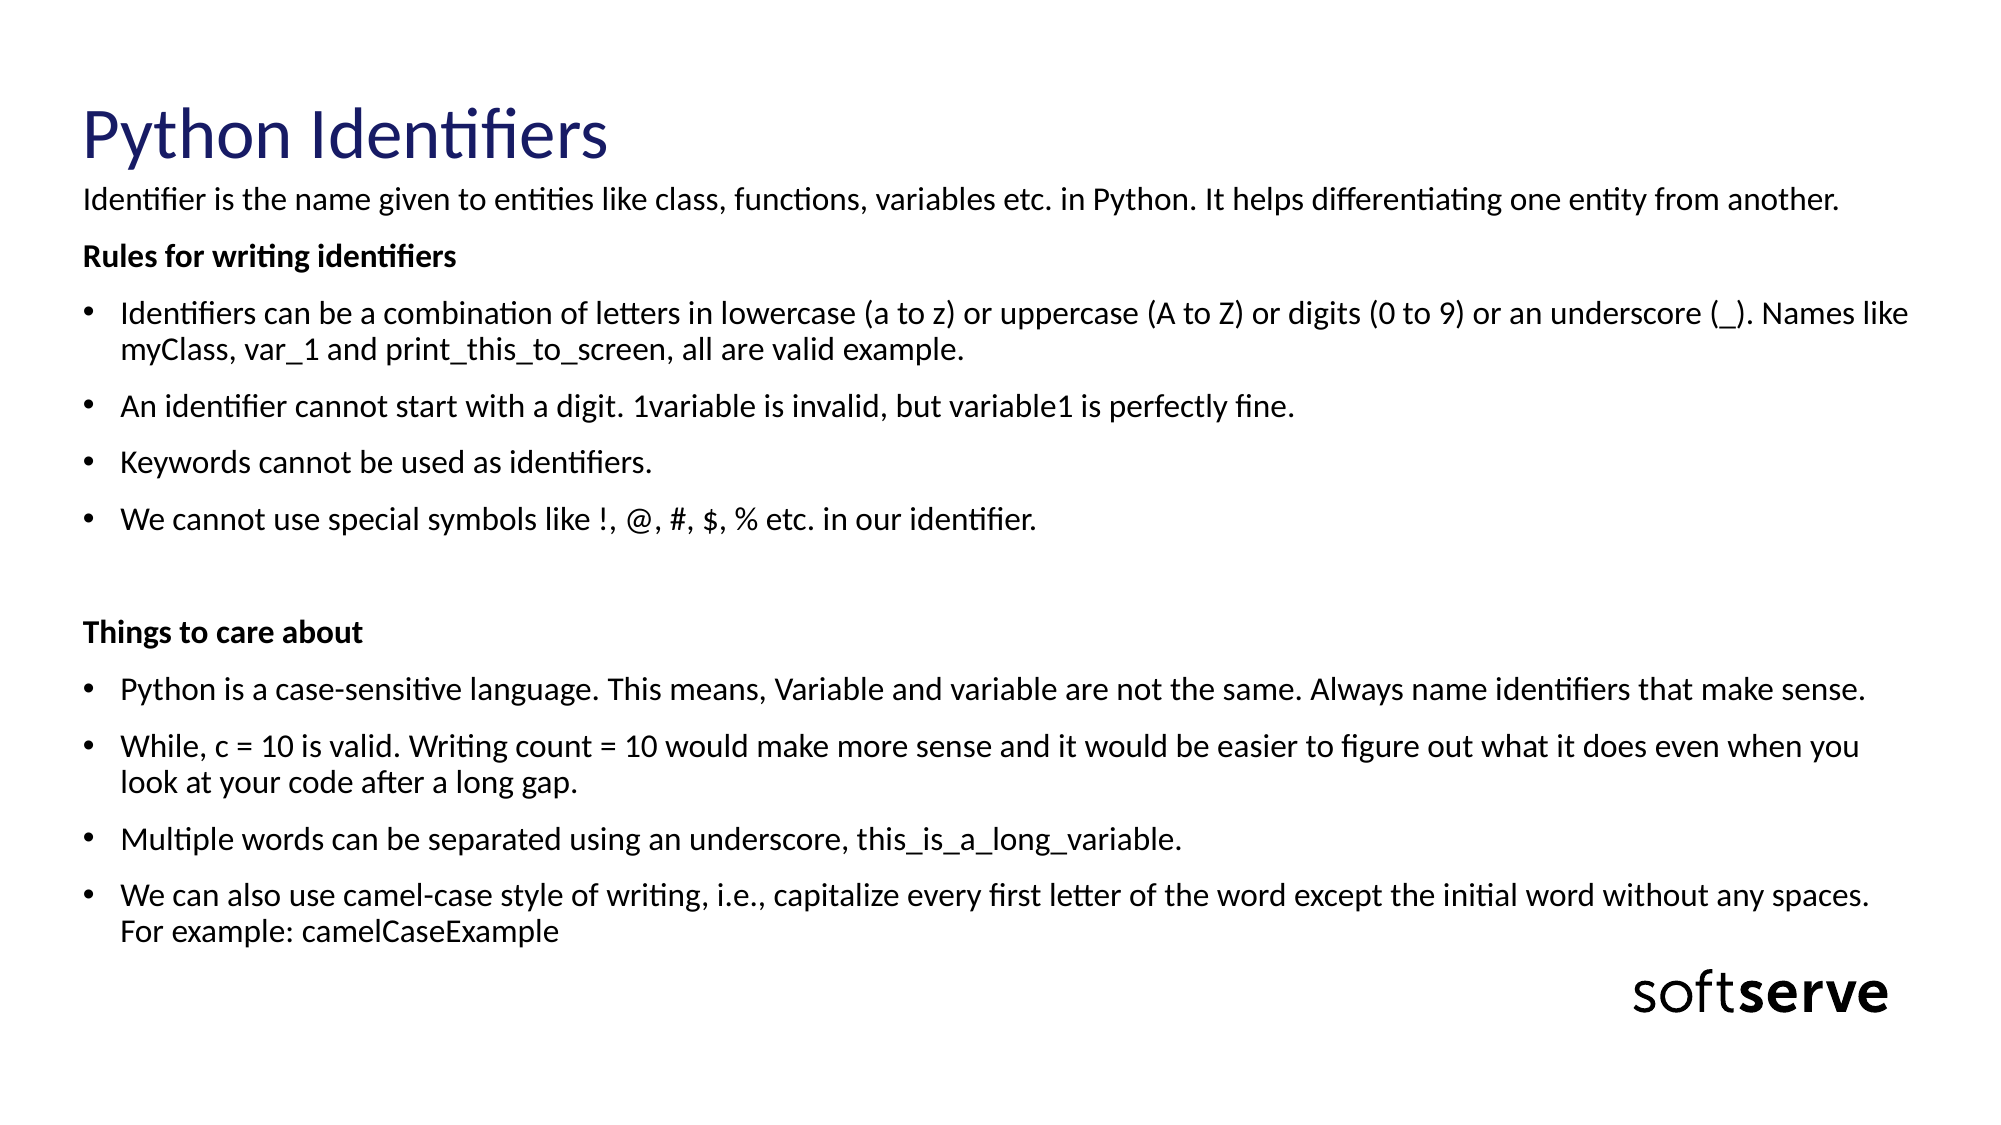

# Python Identifiers
Identifier is the name given to entities like class, functions, variables etc. in Python. It helps differentiating one entity from another.
Rules for writing identifiers
Identifiers can be a combination of letters in lowercase (a to z) or uppercase (A to Z) or digits (0 to 9) or an underscore (_). Names like myClass, var_1 and print_this_to_screen, all are valid example.
An identifier cannot start with a digit. 1variable is invalid, but variable1 is perfectly fine.
Keywords cannot be used as identifiers.
We cannot use special symbols like !, @, #, $, % etc. in our identifier.

Things to care about
Python is a case-sensitive language. This means, Variable and variable are not the same. Always name identifiers that make sense.
While, c = 10 is valid. Writing count = 10 would make more sense and it would be easier to figure out what it does even when you look at your code after a long gap.
Multiple words can be separated using an underscore, this_is_a_long_variable.
We can also use camel-case style of writing, i.e., capitalize every first letter of the word except the initial word without any spaces. For example: camelCaseExample